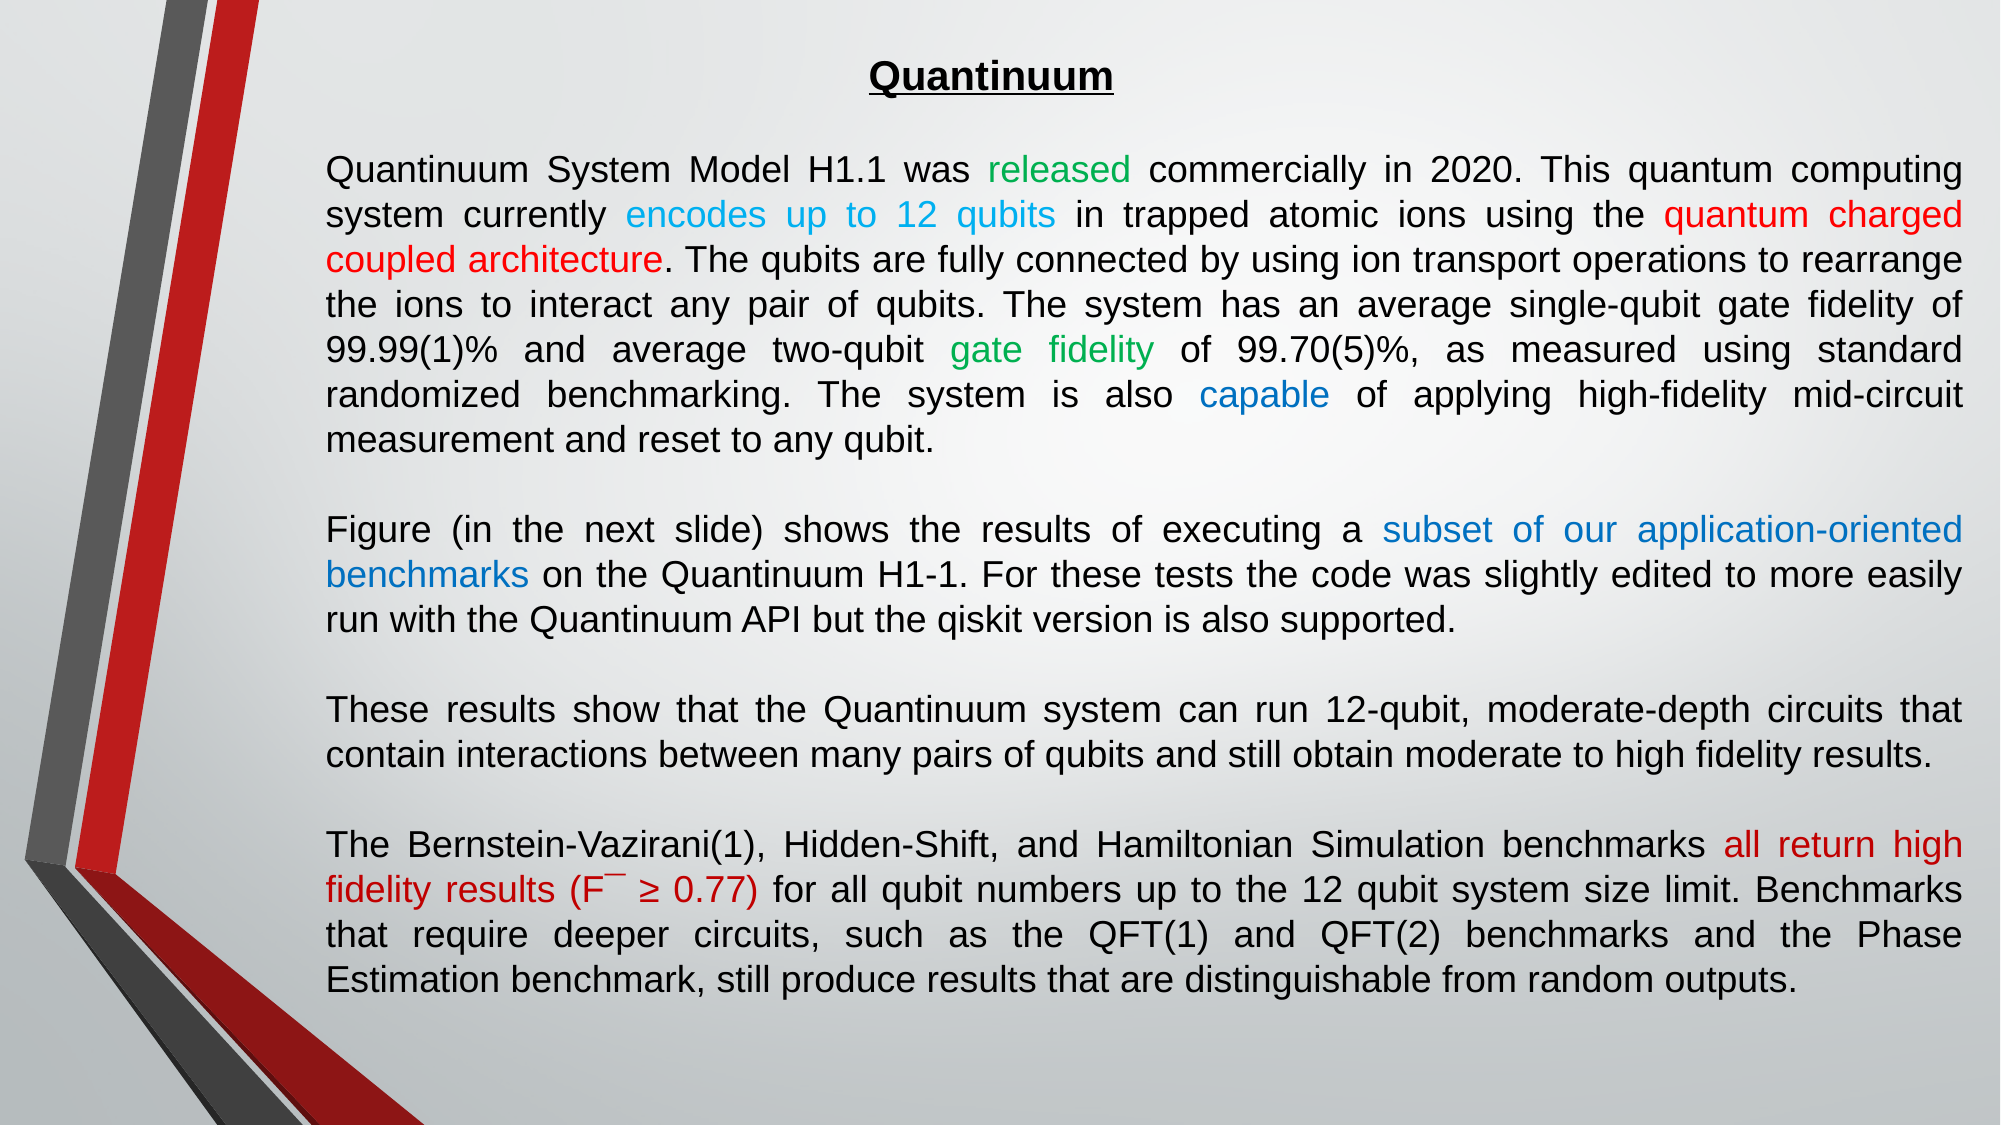

Quantinuum
Quantinuum System Model H1.1 was released commercially in 2020. This quantum computing system currently encodes up to 12 qubits in trapped atomic ions using the quantum charged coupled architecture. The qubits are fully connected by using ion transport operations to rearrange the ions to interact any pair of qubits. The system has an average single-qubit gate fidelity of 99.99(1)% and average two-qubit gate fidelity of 99.70(5)%, as measured using standard randomized benchmarking. The system is also capable of applying high-fidelity mid-circuit measurement and reset to any qubit.

Figure (in the next slide) shows the results of executing a subset of our application-oriented benchmarks on the Quantinuum H1-1. For these tests the code was slightly edited to more easily run with the Quantinuum API but the qiskit version is also supported.

These results show that the Quantinuum system can run 12-qubit, moderate-depth circuits that contain interactions between many pairs of qubits and still obtain moderate to high fidelity results.

The Bernstein-Vazirani(1), Hidden-Shift, and Hamiltonian Simulation benchmarks all return high fidelity results (F¯ ≥ 0.77) for all qubit numbers up to the 12 qubit system size limit. Benchmarks that require deeper circuits, such as the QFT(1) and QFT(2) benchmarks and the Phase Estimation benchmark, still produce results that are distinguishable from random outputs.